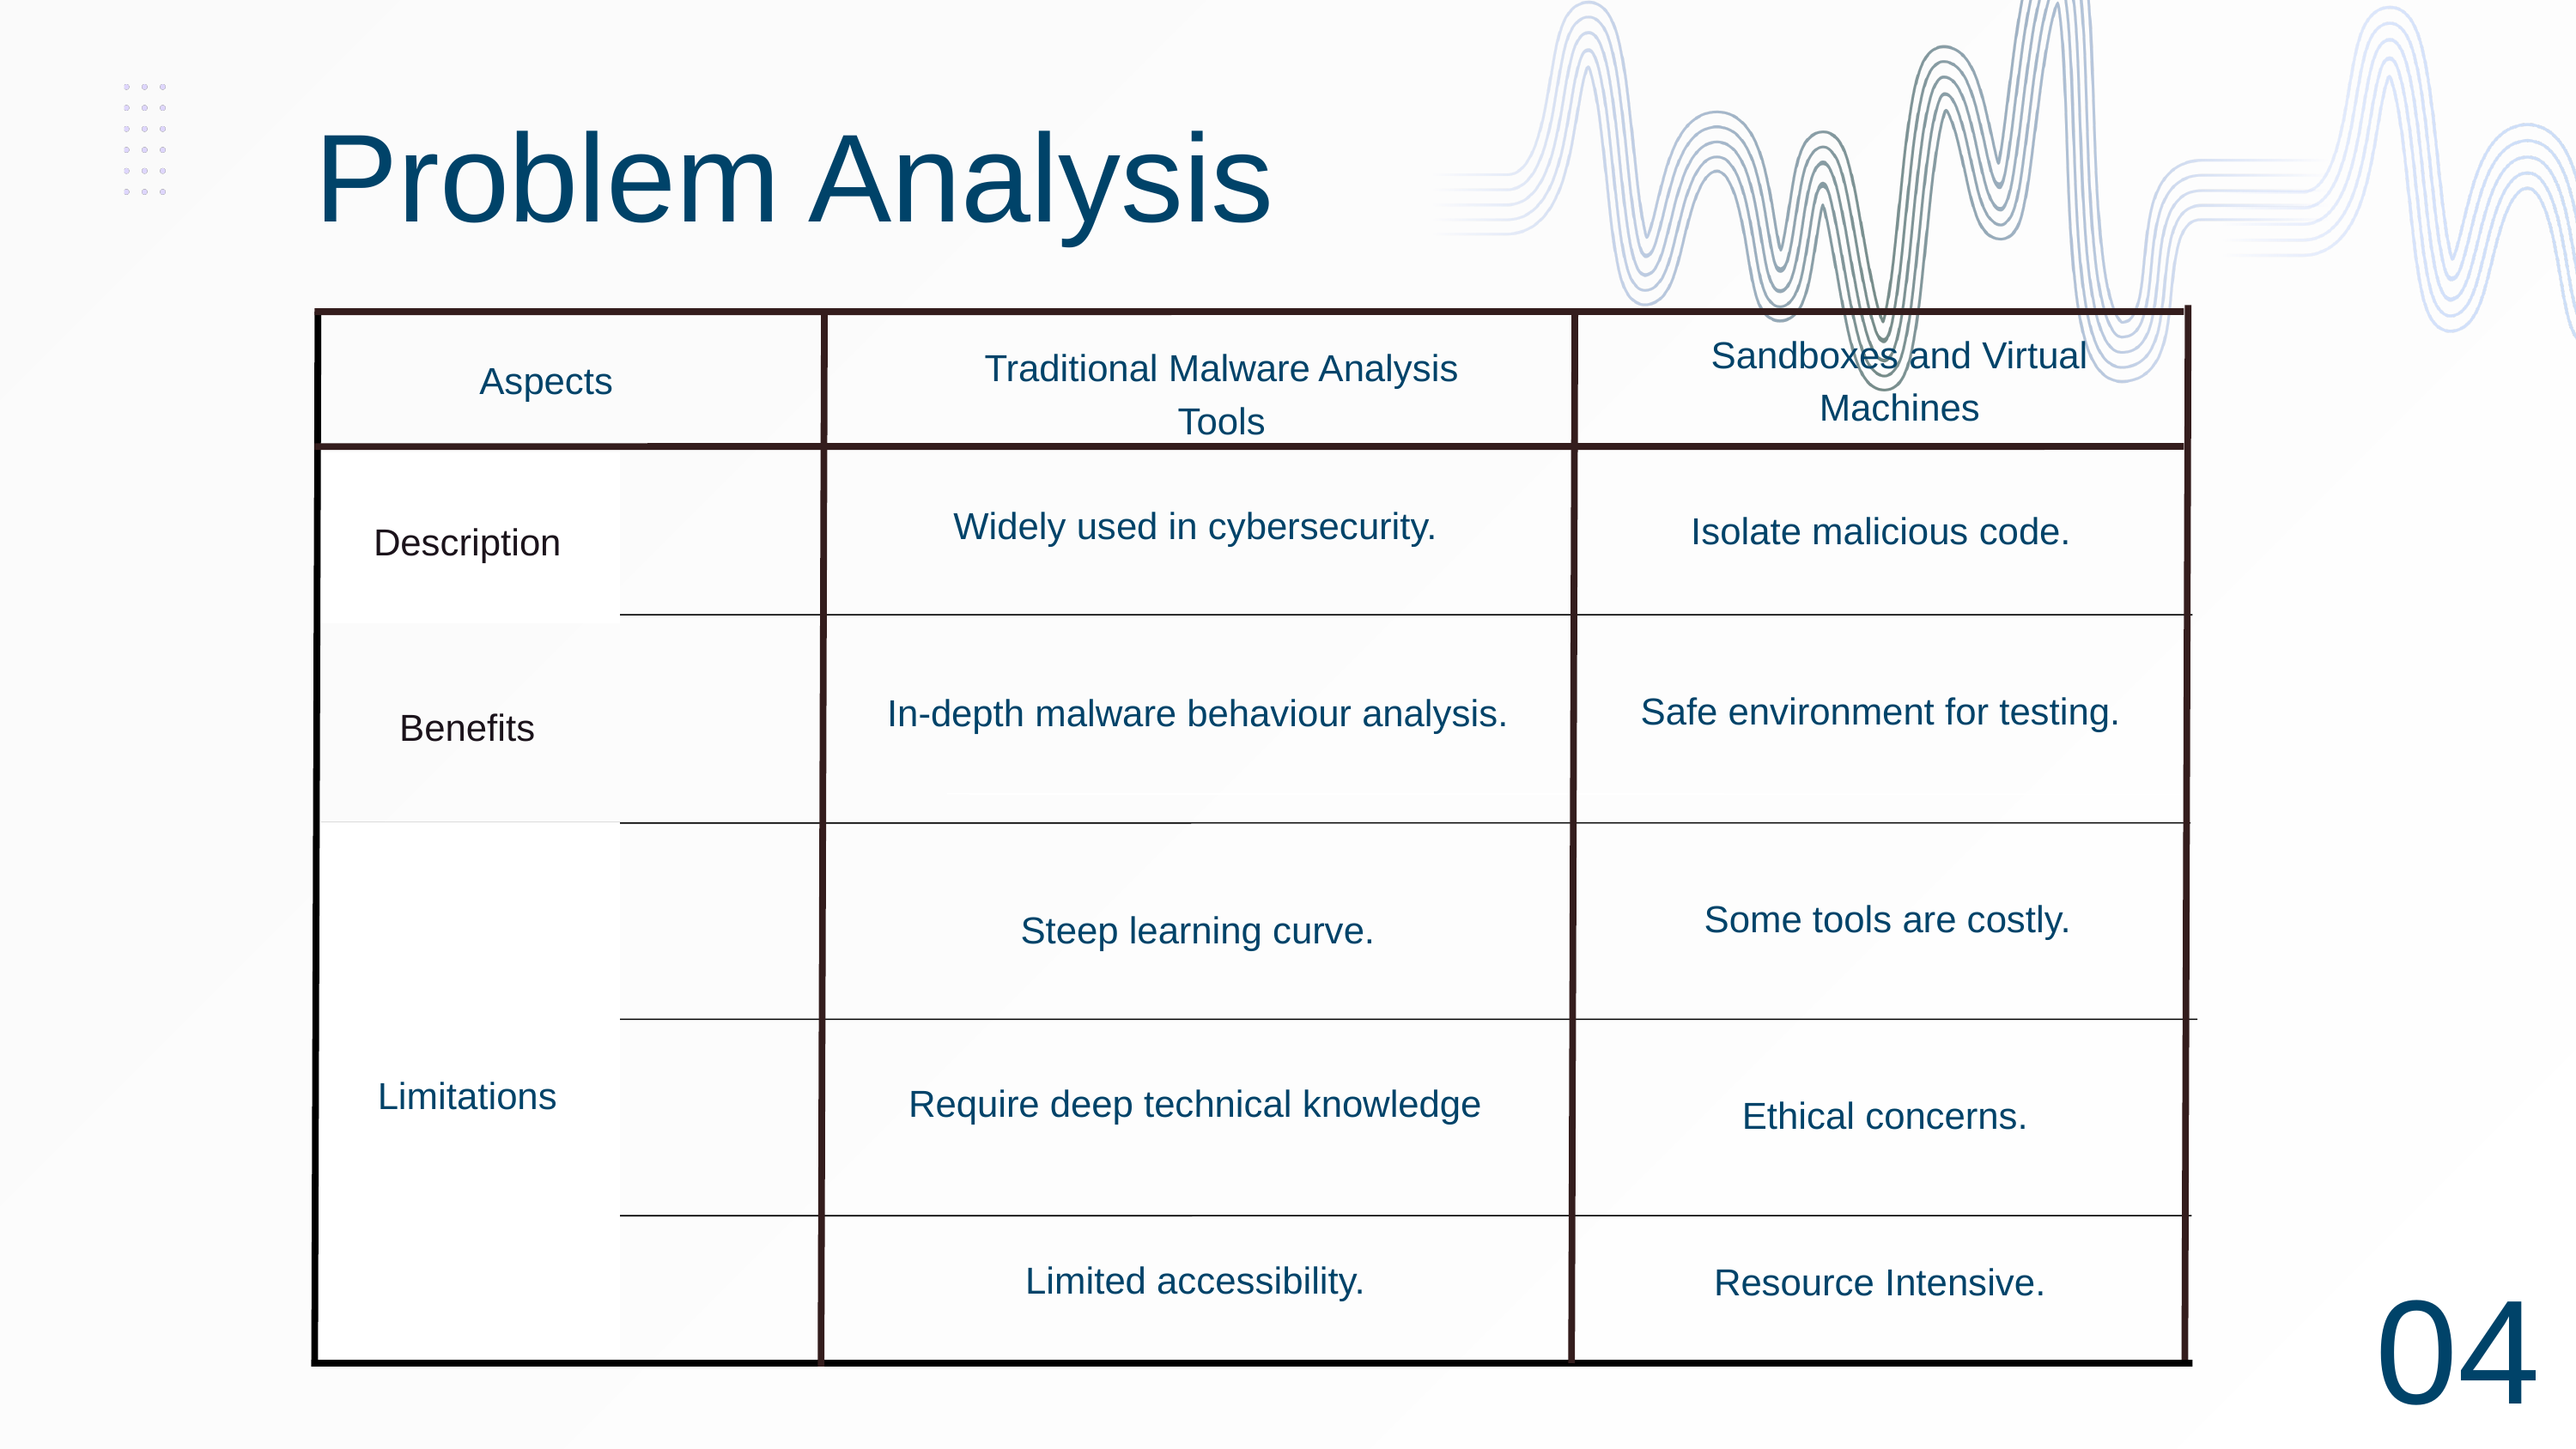

Problem Analysis

Sandboxes and Virtual Machines
Traditional Malware Analysis Tools
Aspects

| Description |
| --- |
| Benefits |
| Limitations |
Widely used in cybersecurity.
Isolate malicious code.

Safe environment for testing.
In-depth malware behaviour analysis.

 Some tools are costly.
Steep learning curve.

Require deep technical knowledge
 Ethical concerns.

Limited accessibility.
Resource Intensive.
04